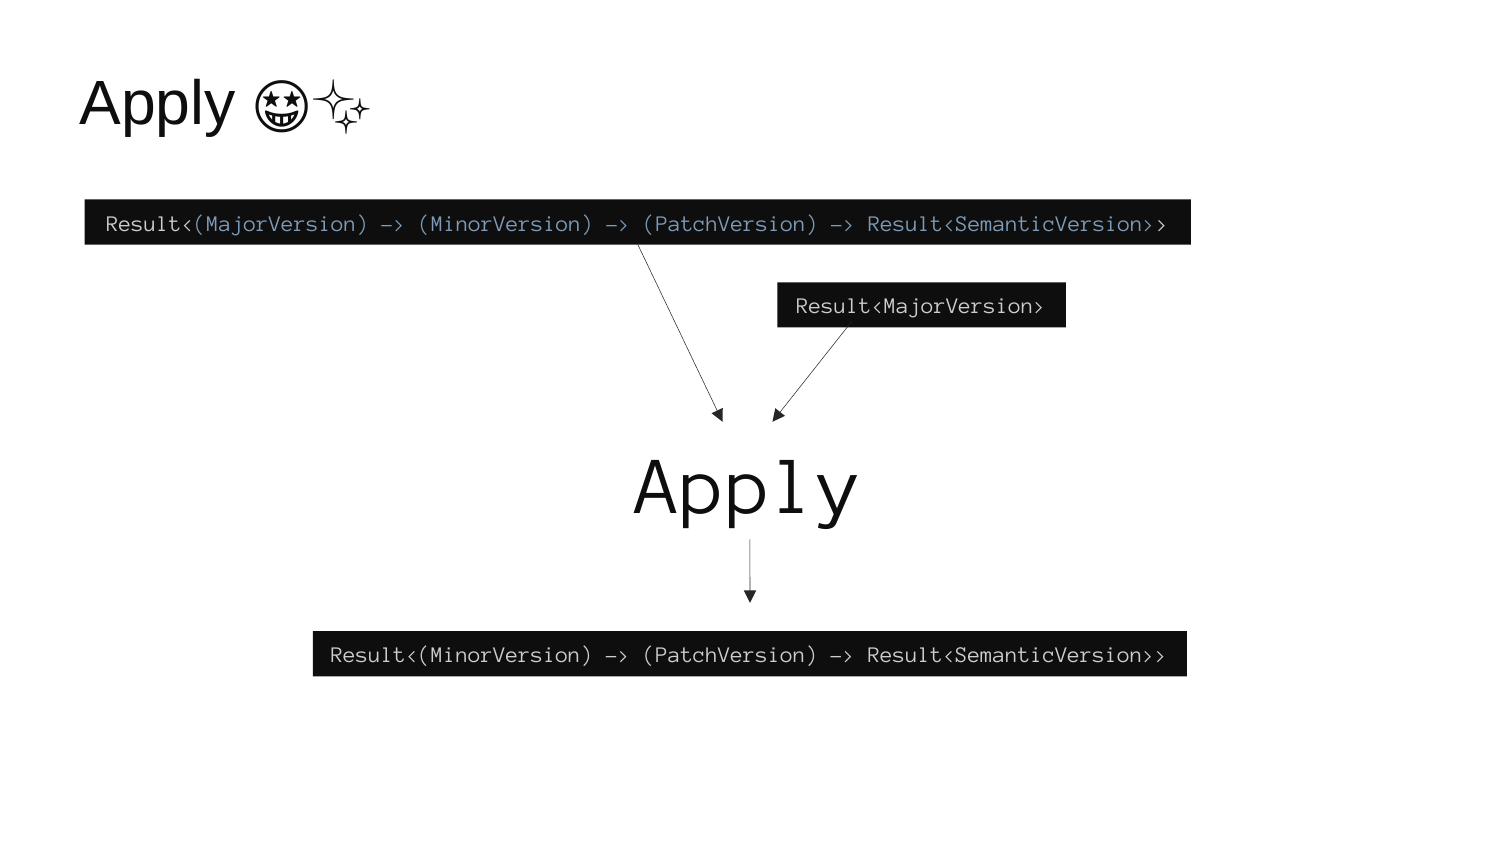

# Apply 🤩✨
Result<(MajorVersion) -> (MinorVersion) -> (PatchVersion) -> Result<SemanticVersion>>
Result<MajorVersion>
Apply
Result<(MinorVersion) -> (PatchVersion) -> Result<SemanticVersion>>